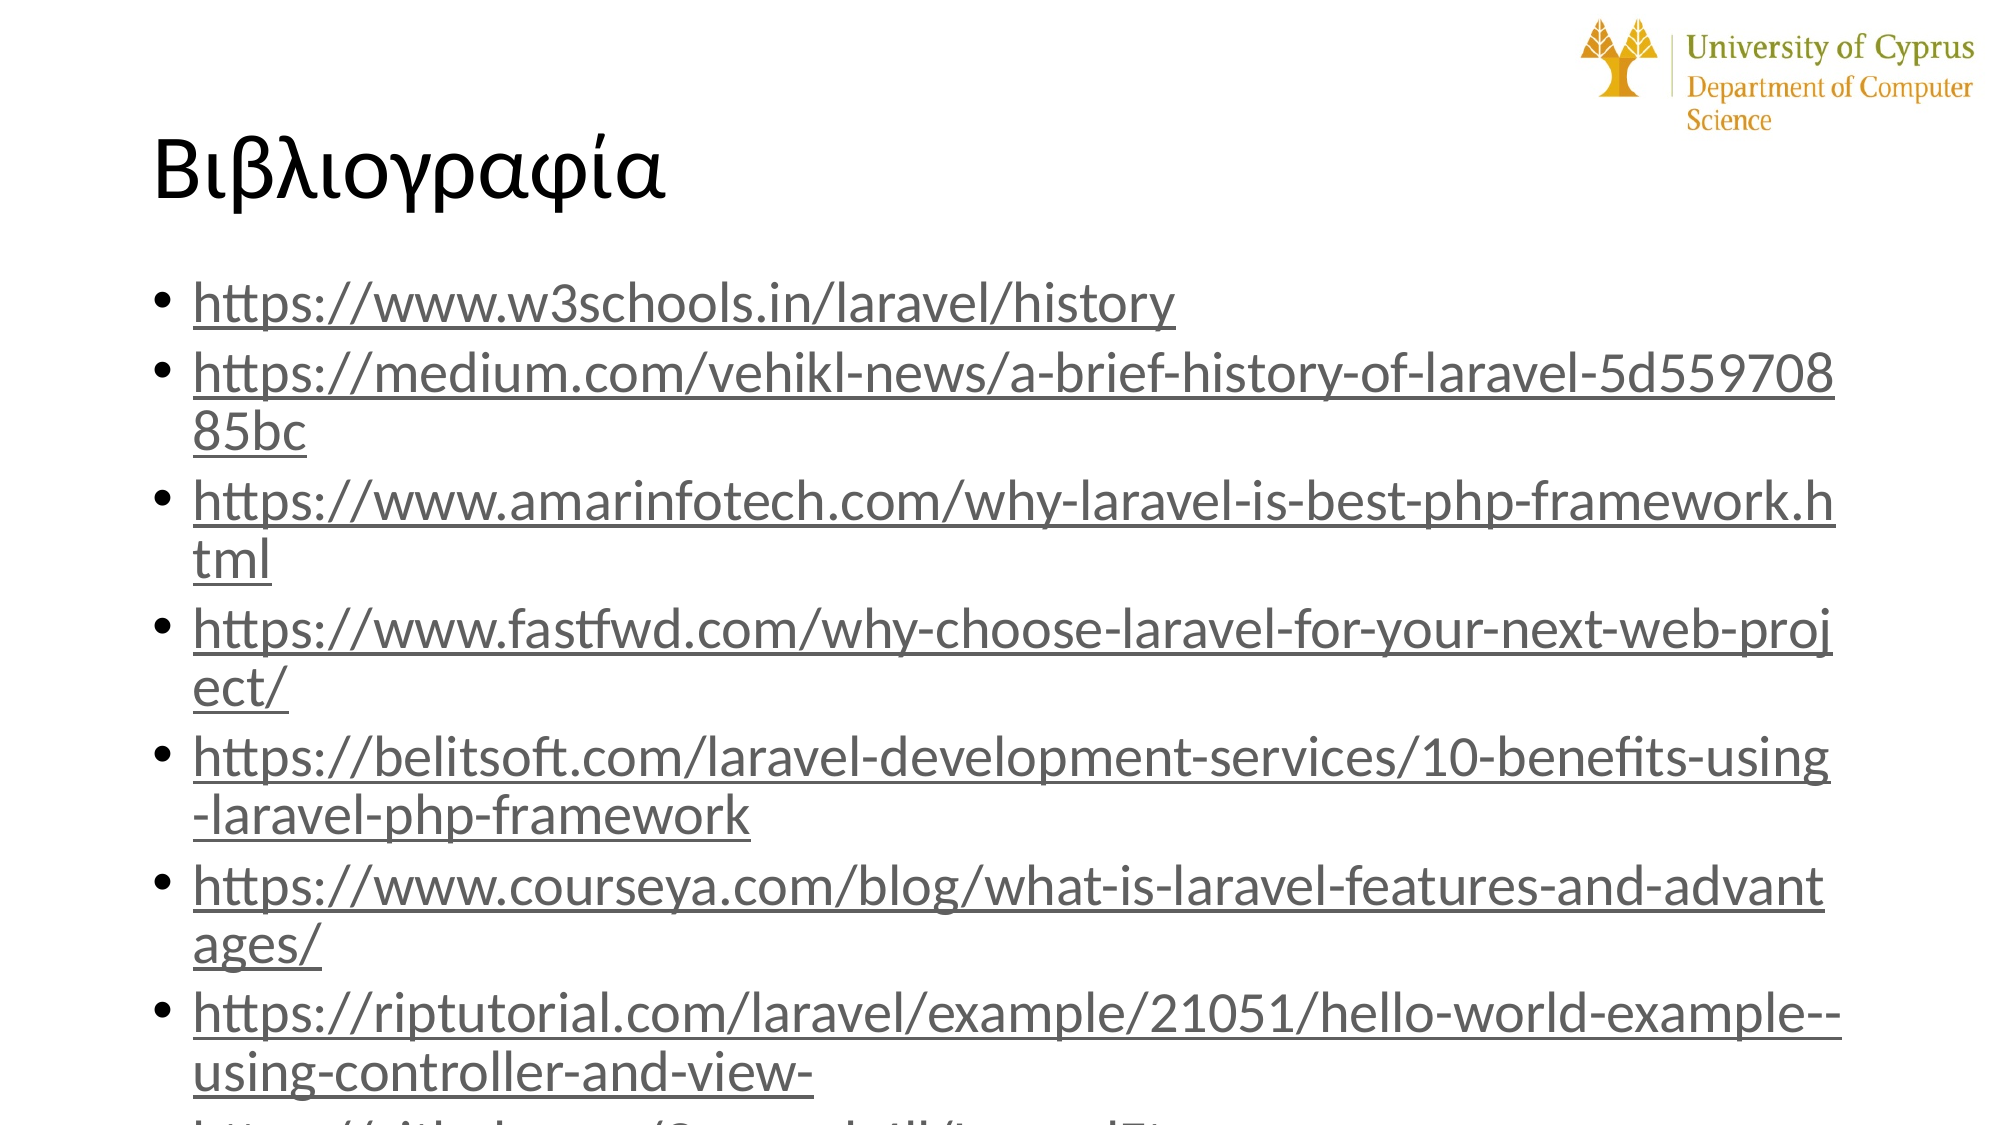

# Βιβλιογραφία
https://www.w3schools.in/laravel/history
https://medium.com/vehikl-news/a-brief-history-of-laravel-5d55970885bc
https://www.amarinfotech.com/why-laravel-is-best-php-framework.html
https://www.fastfwd.com/why-choose-laravel-for-your-next-web-project/
https://belitsoft.com/laravel-development-services/10-benefits-using-laravel-php-framework
https://www.courseya.com/blog/what-is-laravel-features-and-advantages/
https://riptutorial.com/laravel/example/21051/hello-world-example--using-controller-and-view-
https://github.com/Cannonb4ll/LaravelFtp
https://www.php.net/manual/en/function.ftp-nlist.php
https://www.tutorialspoint.com/php/php_introduction.htm